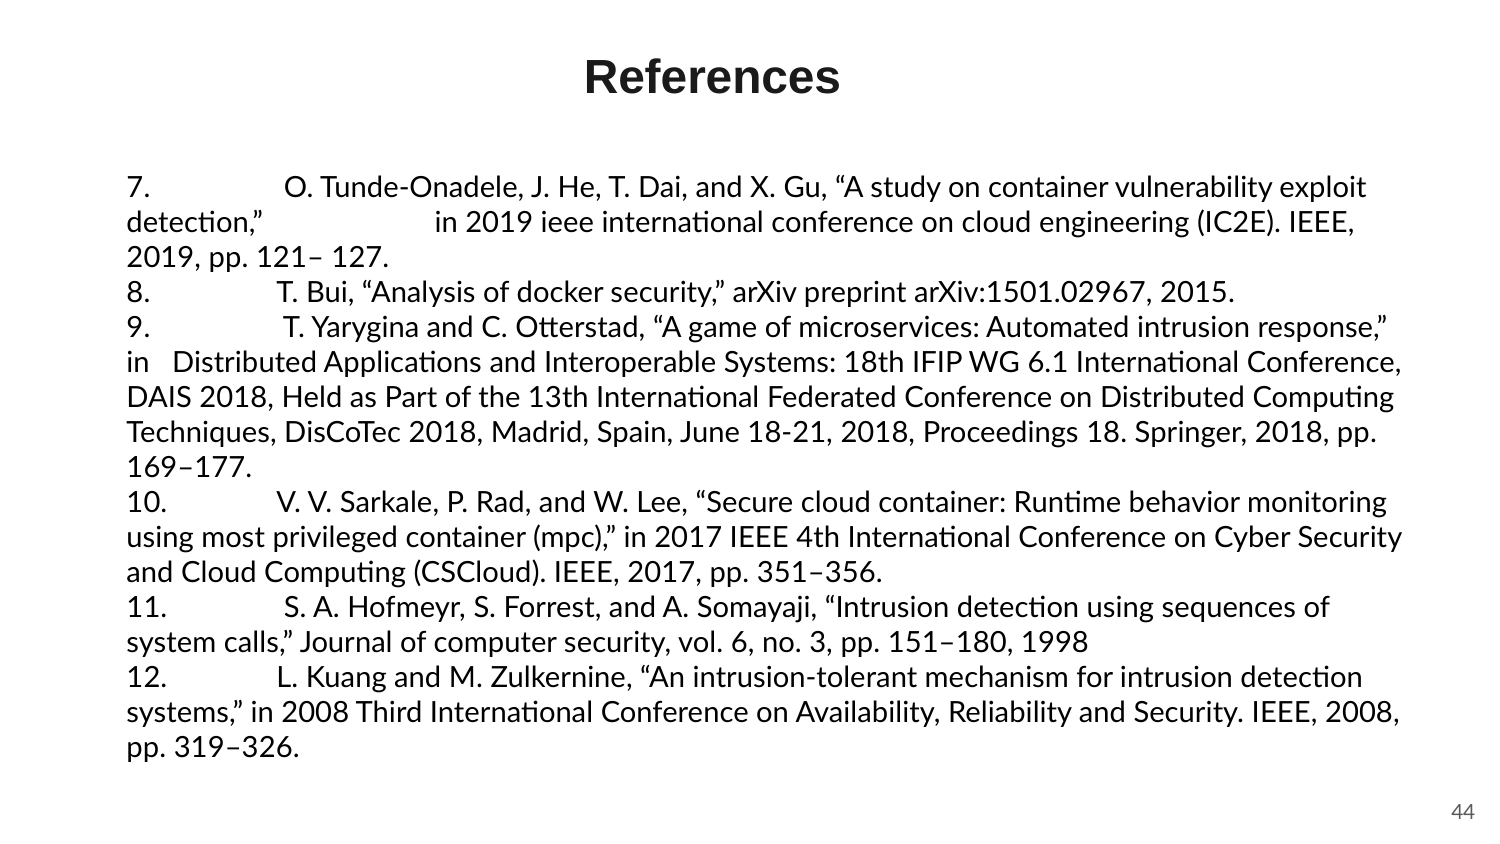

References
7.	 O. Tunde-Onadele, J. He, T. Dai, and X. Gu, “A study on container vulnerability exploit detection,”                       in 2019 ieee international conference on cloud engineering (IC2E). IEEE, 2019, pp. 121– 127.
8.	T. Bui, “Analysis of docker security,” arXiv preprint arXiv:1501.02967, 2015.
9. 	 T. Yarygina and C. Otterstad, “A game of microservices: Automated intrusion response,” in   Distributed Applications and Interoperable Systems: 18th IFIP WG 6.1 International Conference, DAIS 2018, Held as Part of the 13th International Federated Conference on Distributed Computing Techniques, DisCoTec 2018, Madrid, Spain, June 18-21, 2018, Proceedings 18. Springer, 2018, pp.  169–177.
10. 	V. V. Sarkale, P. Rad, and W. Lee, “Secure cloud container: Runtime behavior monitoring using most privileged container (mpc),” in 2017 IEEE 4th International Conference on Cyber Security and Cloud Computing (CSCloud). IEEE, 2017, pp. 351–356.
11. 	 S. A. Hofmeyr, S. Forrest, and A. Somayaji, “Intrusion detection using sequences of system calls,” Journal of computer security, vol. 6, no. 3, pp. 151–180, 1998
12. 	L. Kuang and M. Zulkernine, “An intrusion-tolerant mechanism for intrusion detection systems,” in 2008 Third International Conference on Availability, Reliability and Security. IEEE, 2008, pp. 319–326.
44